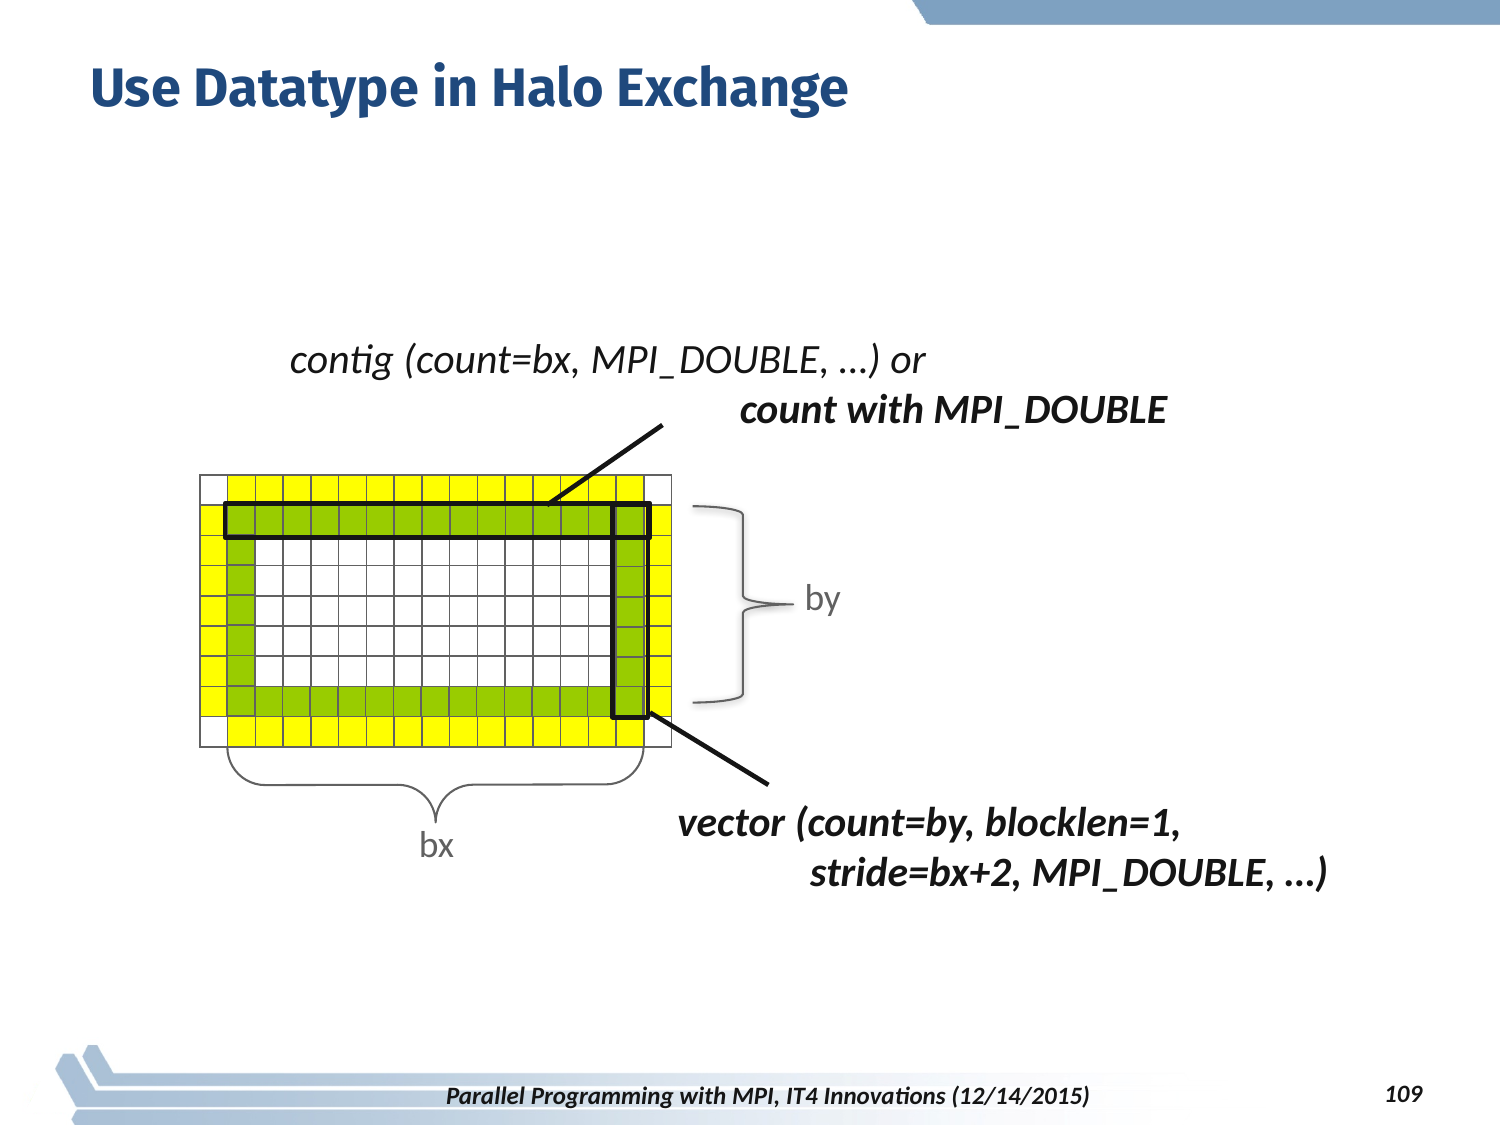

# Use Datatype in Halo Exchange
contig (count=bx, MPI_DOUBLE, …) or
			count with MPI_DOUBLE

by

vector (count=by, blocklen=1,
              stride=bx+2, MPI_DOUBLE, …)
bx
109
Parallel Programming with MPI, IT4 Innovations (12/14/2015)